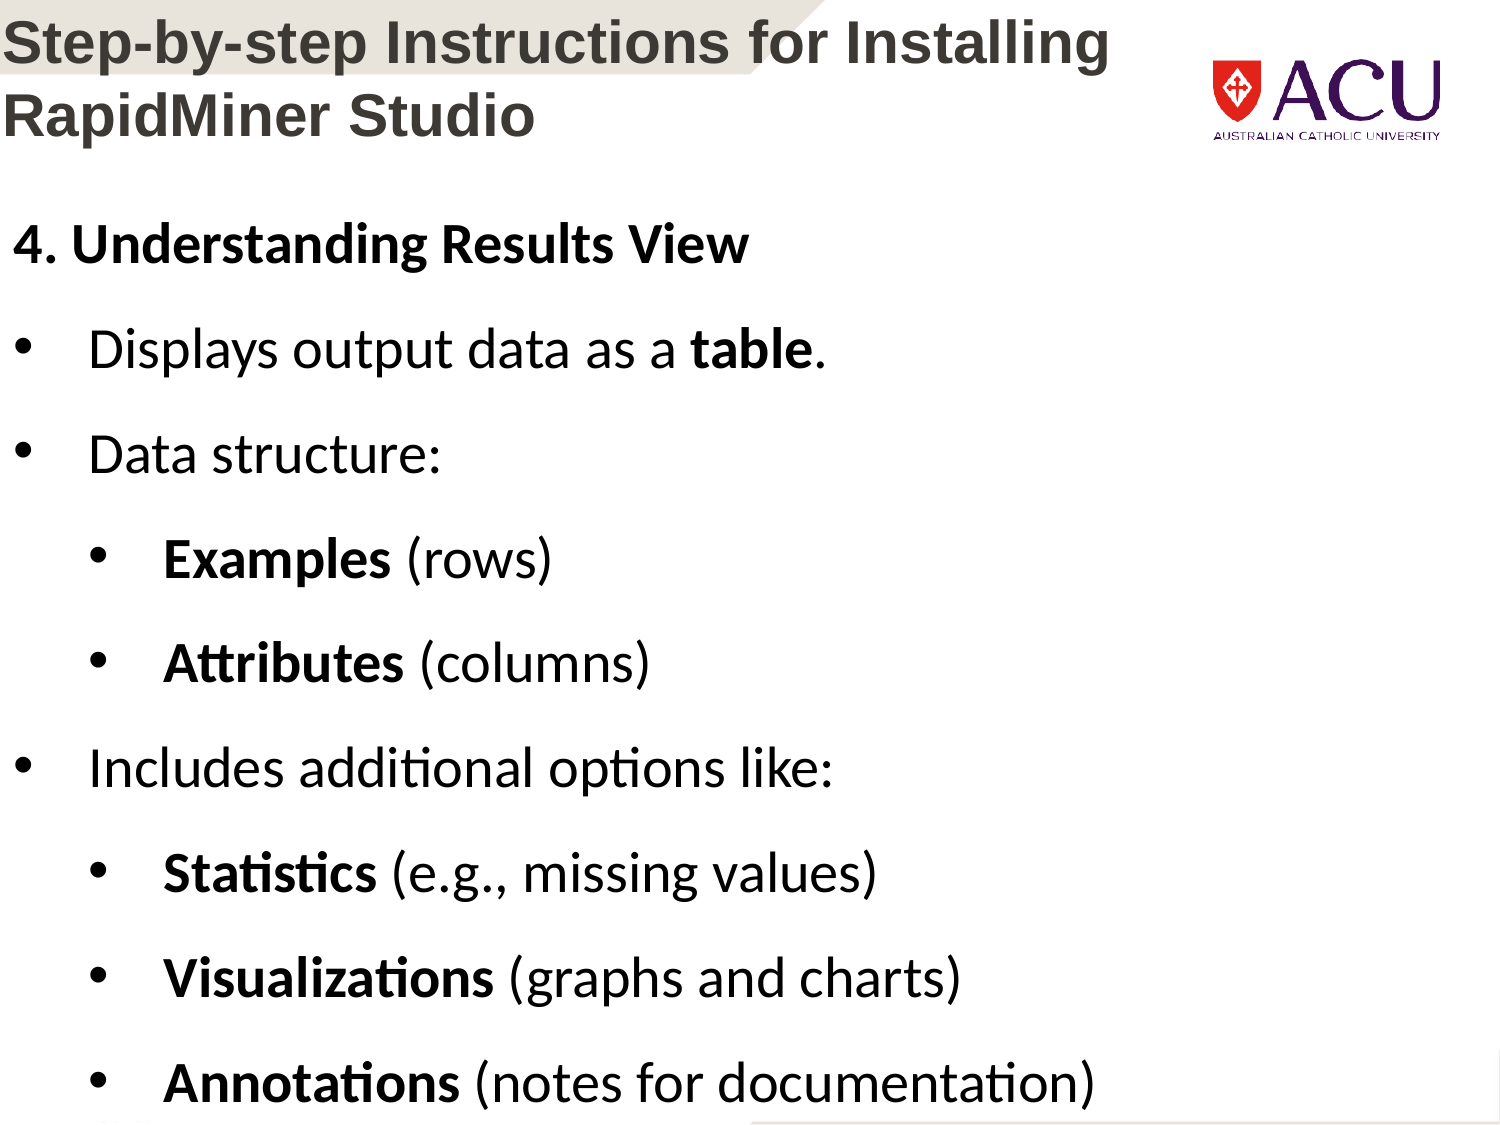

# Step-by-step Instructions for Installing RapidMiner Studio
4. Understanding Results View
Displays output data as a table.
Data structure:
Examples (rows)
Attributes (columns)
Includes additional options like:
Statistics (e.g., missing values)
Visualizations (graphs and charts)
Annotations (notes for documentation)
111 | Faculty of Business and Law | Peter Faber Business School